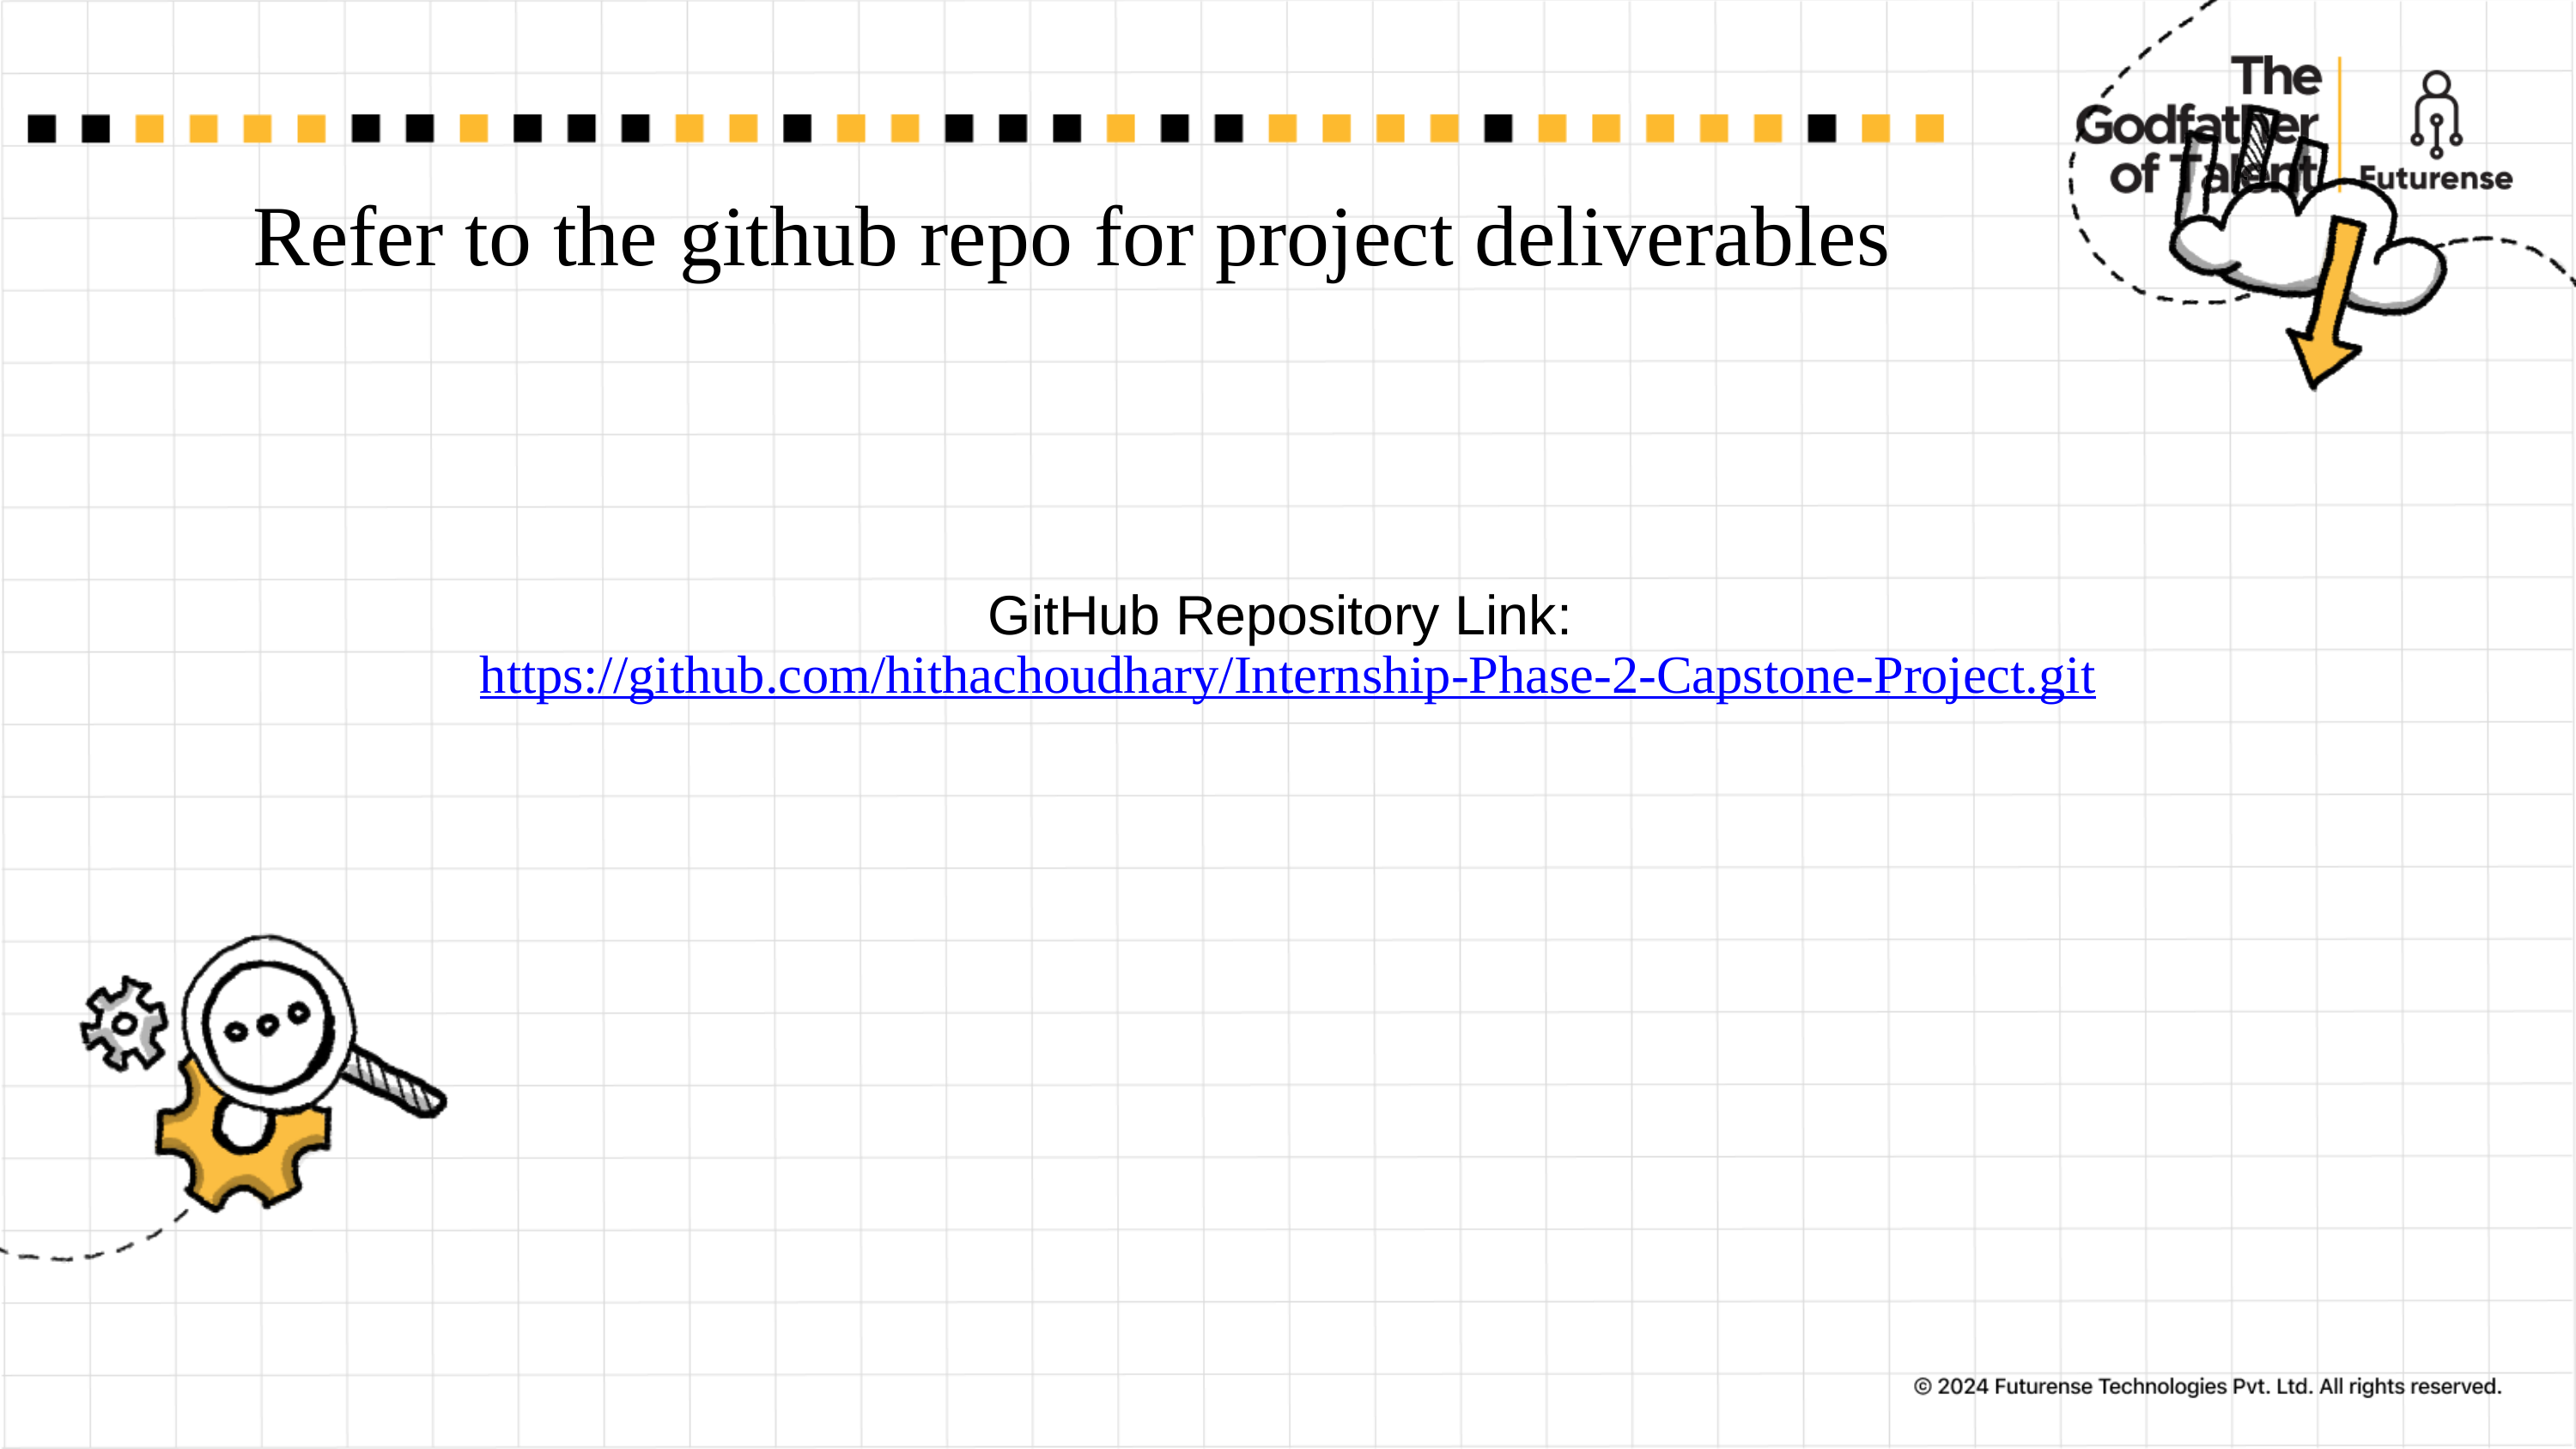

Refer to the github repo for project deliverables
GitHub Repository Link:
https://github.com/hithachoudhary/Internship-Phase-2-Capstone-Project.git